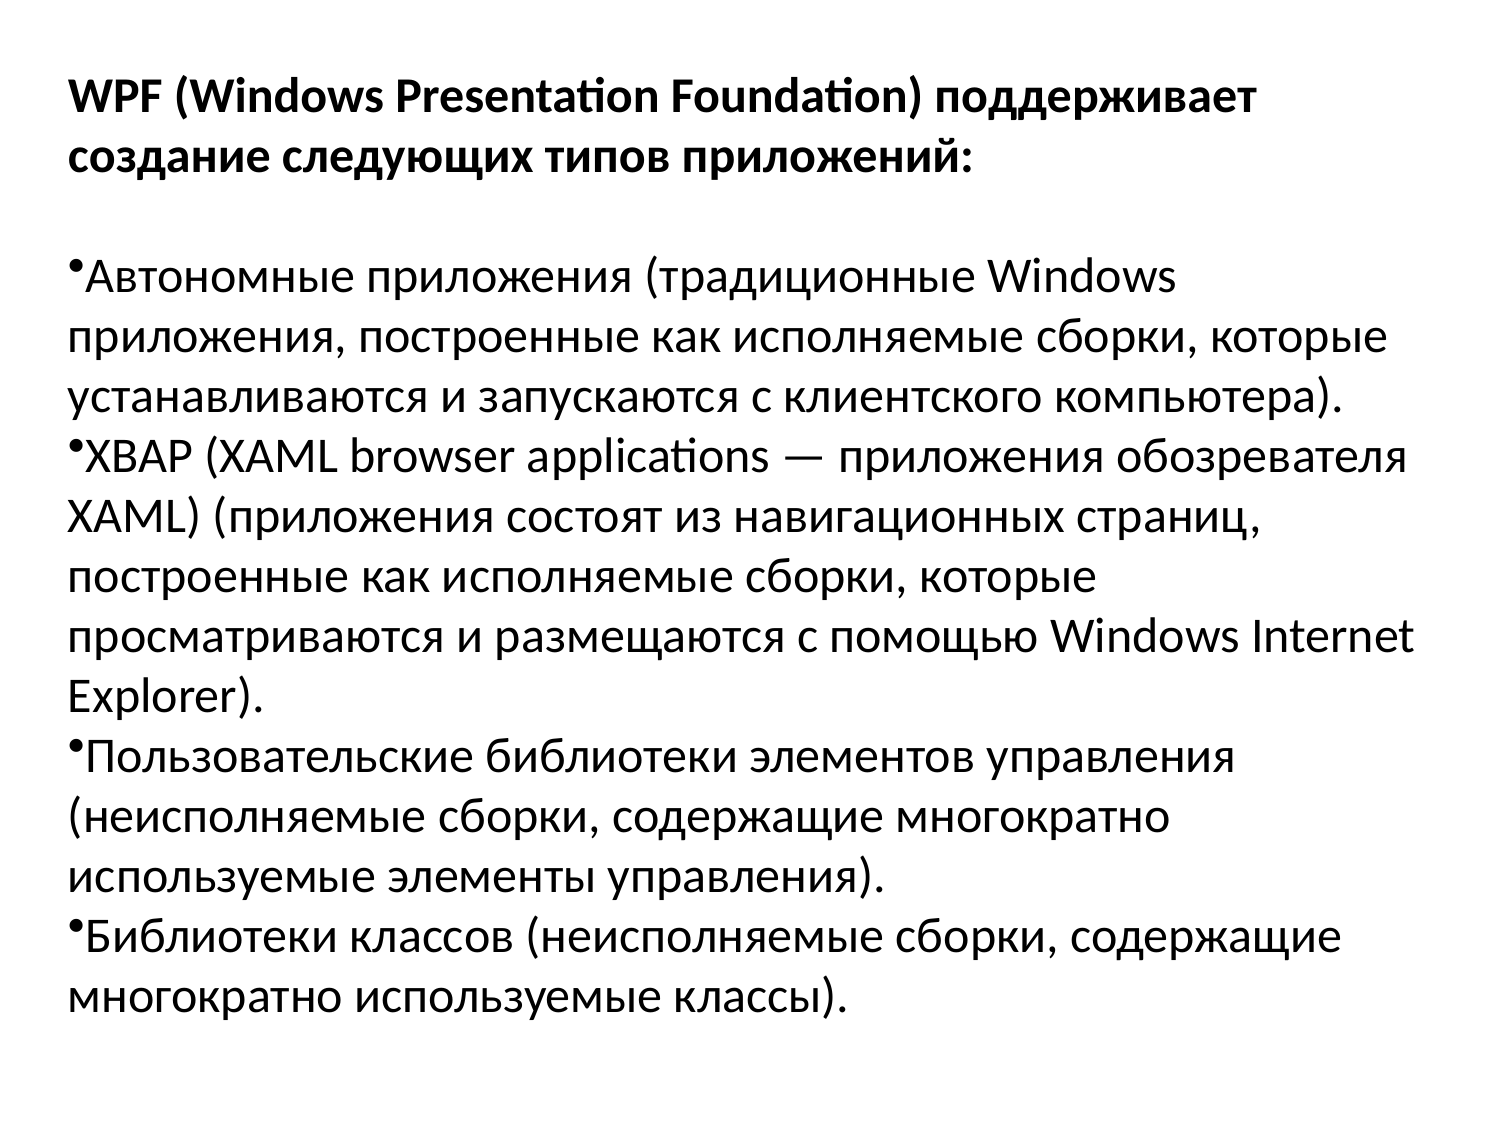

WPF (Windows Presentation Foundation) поддерживает создание следующих типов приложений:

Автономные приложения (традиционные Windows приложения, построенные как исполняемые сборки, которые устанавливаются и запускаются с клиентского компьютера).
XBAP (XAML browser applications — приложения обозревателя XAML) (приложения состоят из навигационных страниц, построенные как исполняемые сборки, которые просматриваются и размещаются с помощью Windows Internet Explorer).
Пользовательские библиотеки элементов управления (неисполняемые сборки, содержащие многократно используемые элементы управления).
Библиотеки классов (неисполняемые сборки, содержащие многократно используемые классы).